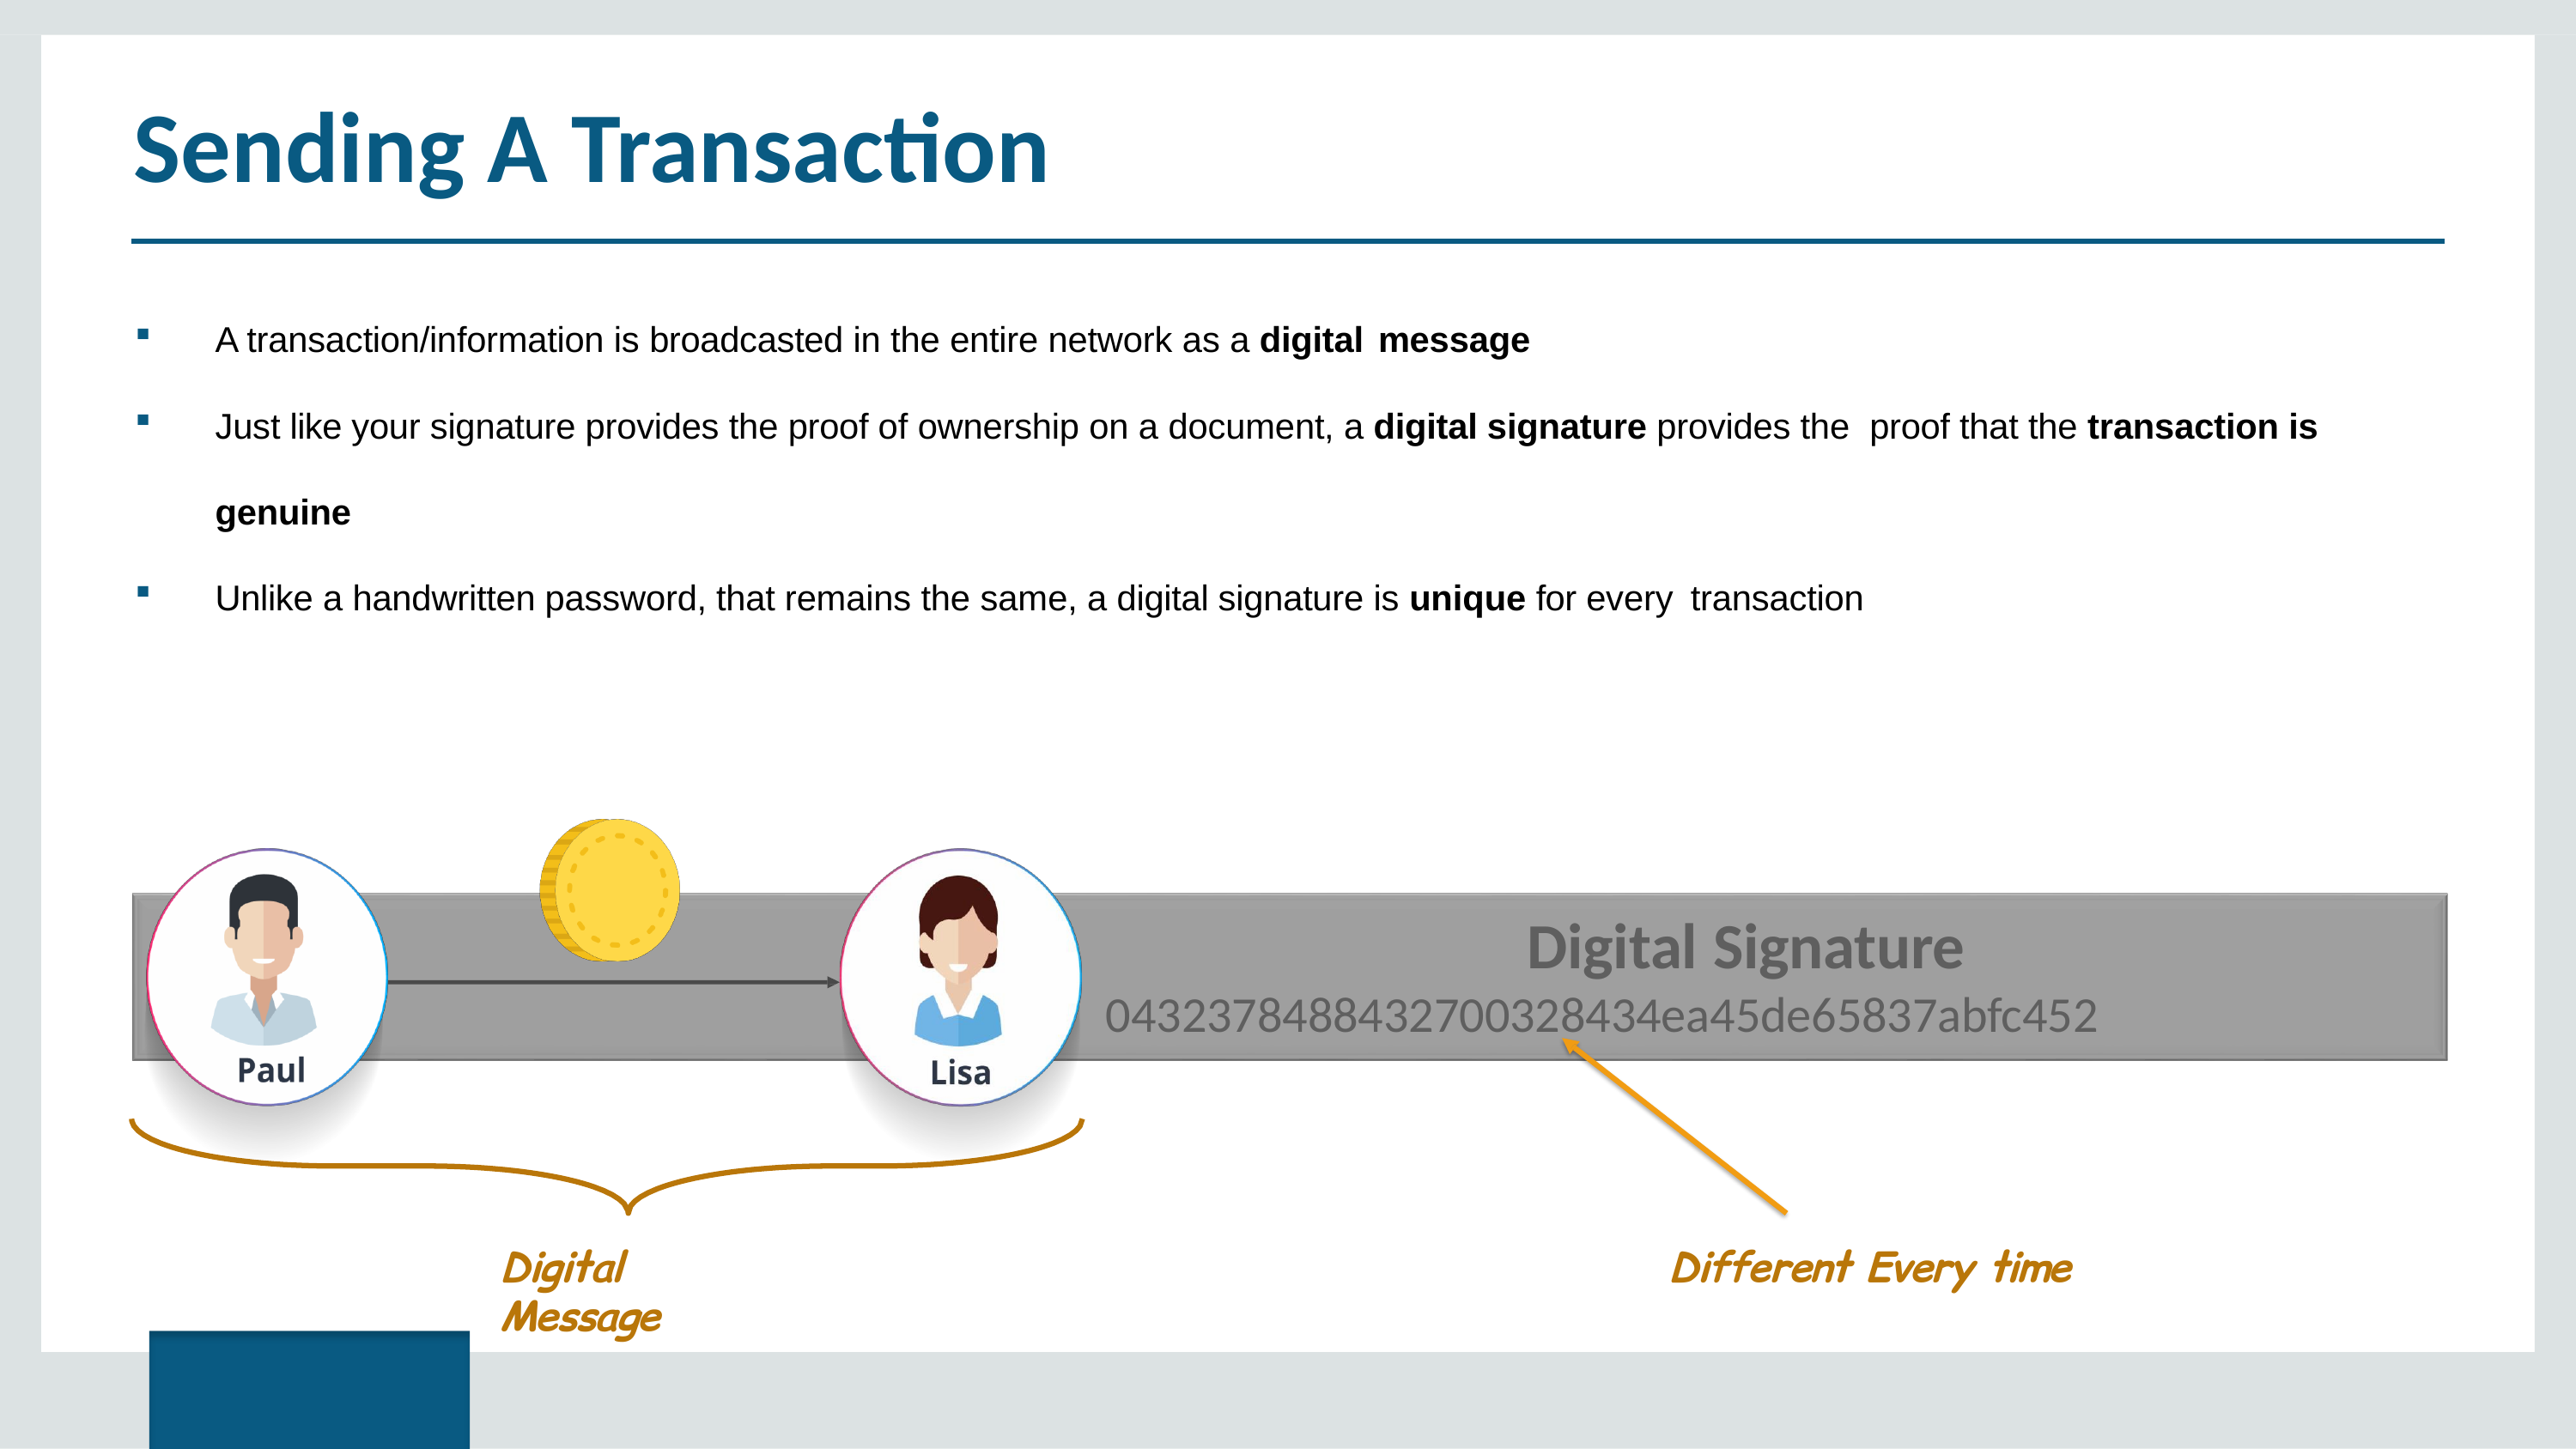

# Sending A Transaction

A transaction/information is broadcasted in the entire network as a digital message
Just like your signature provides the proof of ownership on a document, a digital signature provides the  proof that the transaction is genuine
Unlike a handwritten password, that remains the same, a digital signature is unique for every transaction

Digital Signature
0432378488432700328434ea45de65837abfc452

Digital Message
Different Every time